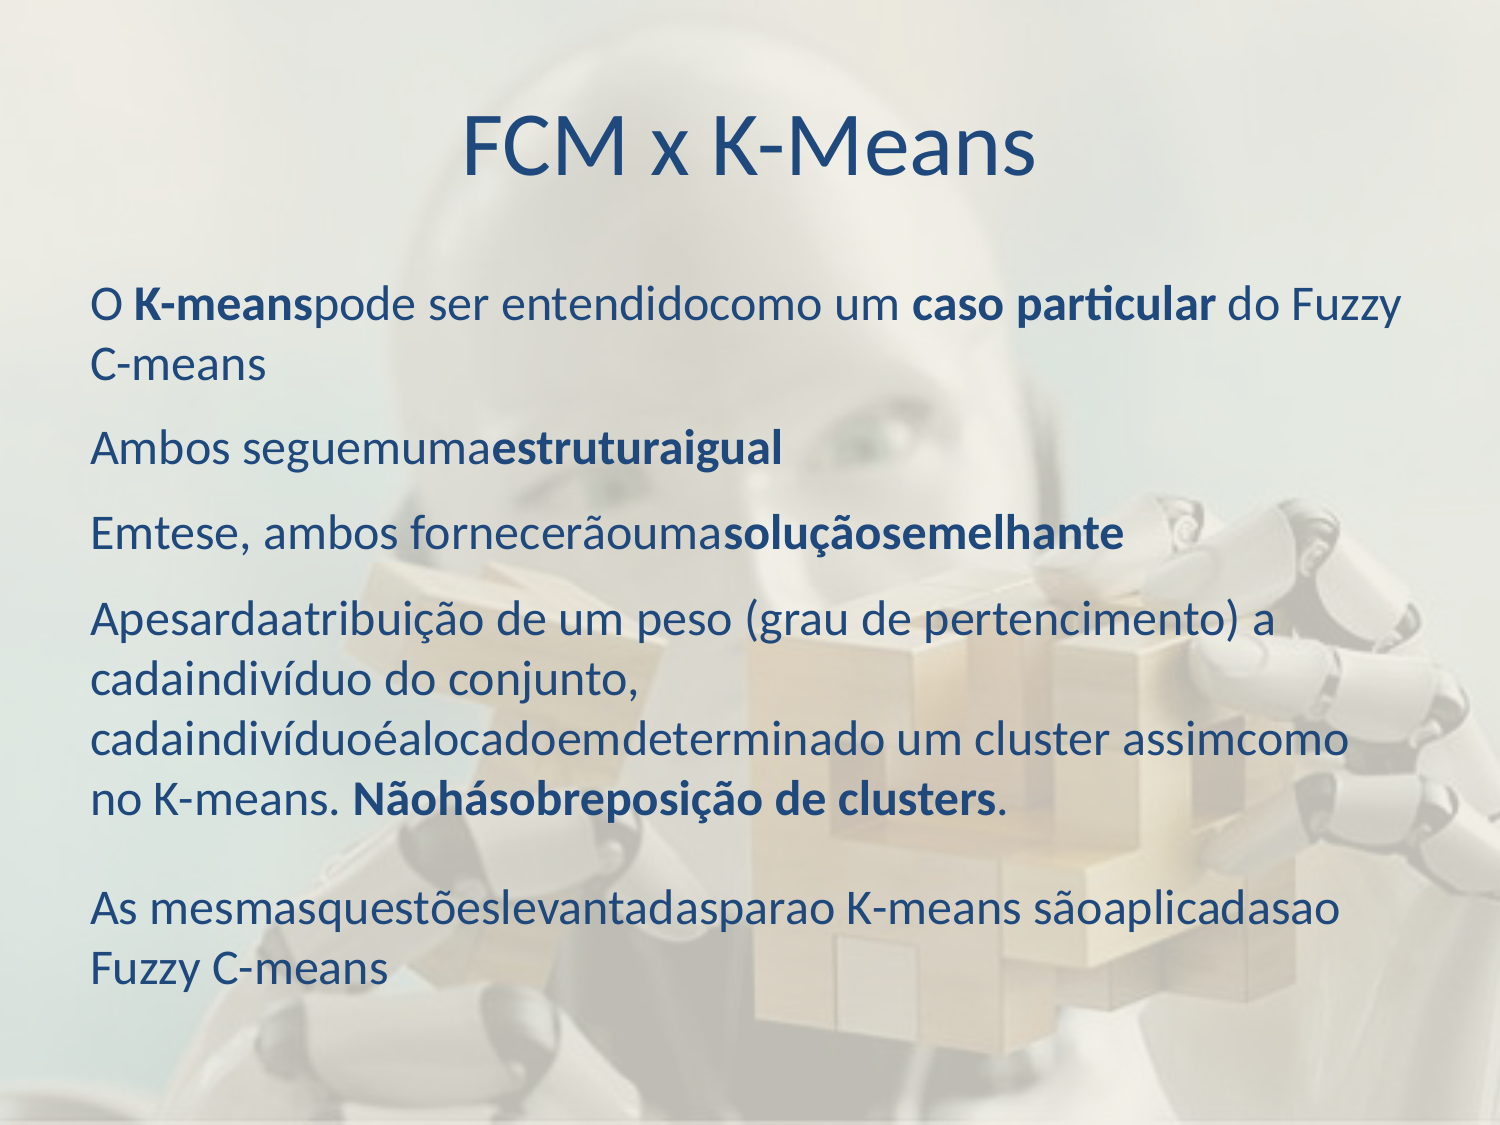

# FCM x K-Means
O K-meanspode ser entendidocomo um caso particular do Fuzzy C-means
Ambos seguemumaestruturaigual
Emtese, ambos fornecerãoumasoluçãosemelhante
Apesardaatribuição de um peso (grau de pertencimento) a cadaindivíduo do conjunto, cadaindivíduoéalocadoemdeterminado um cluster assimcomo no K-means. Nãohásobreposição de clusters.
As mesmasquestõeslevantadasparao K-means sãoaplicadasao Fuzzy C-means